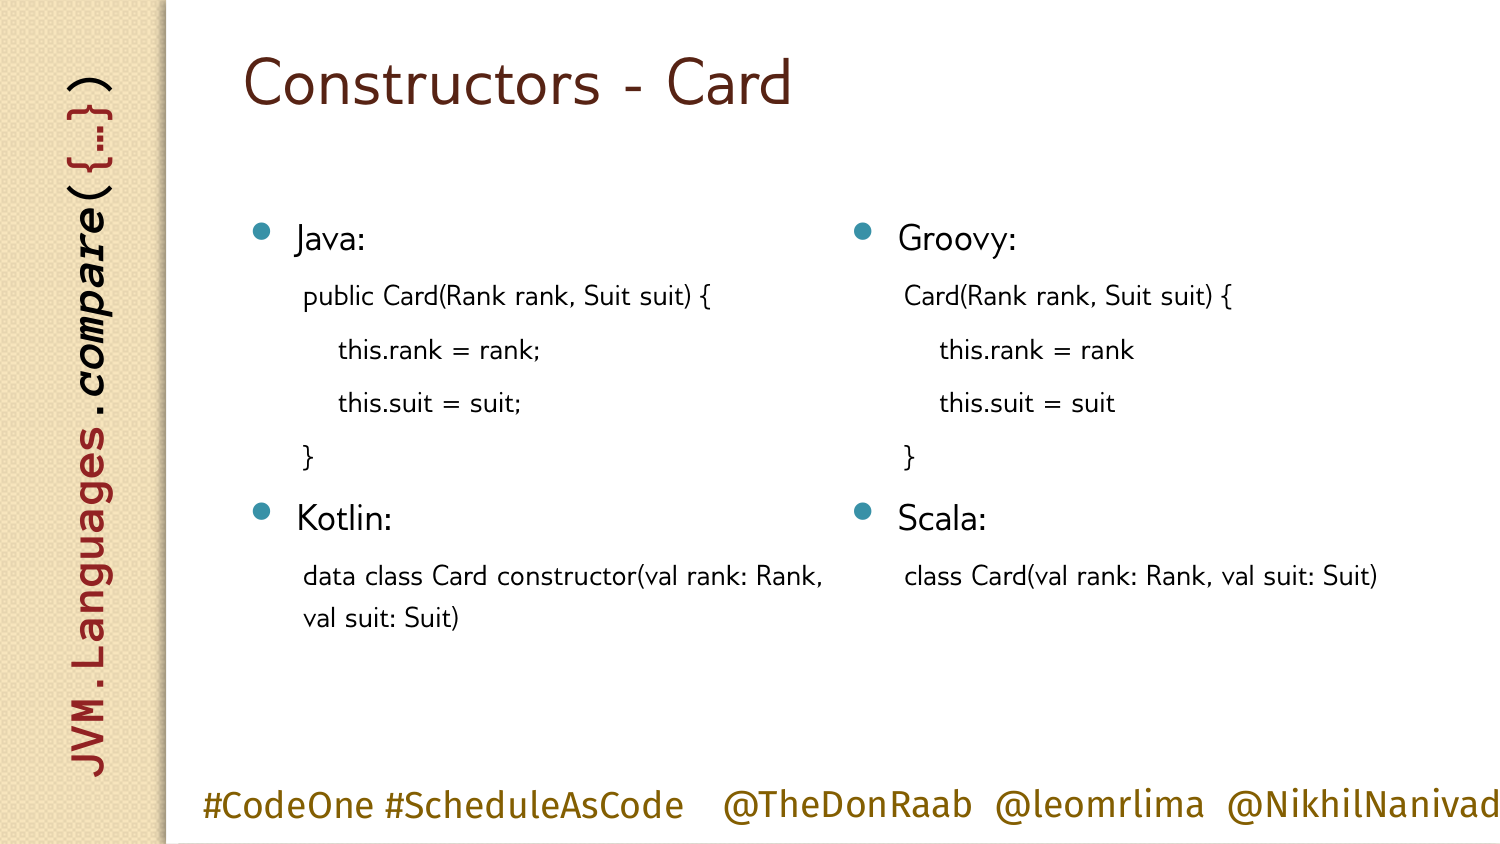

# Constructors - Card
Java:
public Card(Rank rank, Suit suit) {
    this.rank = rank;
    this.suit = suit;
}
Kotlin:
data class Card constructor(val rank: Rank, val suit: Suit)

Groovy:
Card(Rank rank, Suit suit) {
    this.rank = rank
    this.suit = suit
}
Scala:
class Card(val rank: Rank, val suit: Suit)